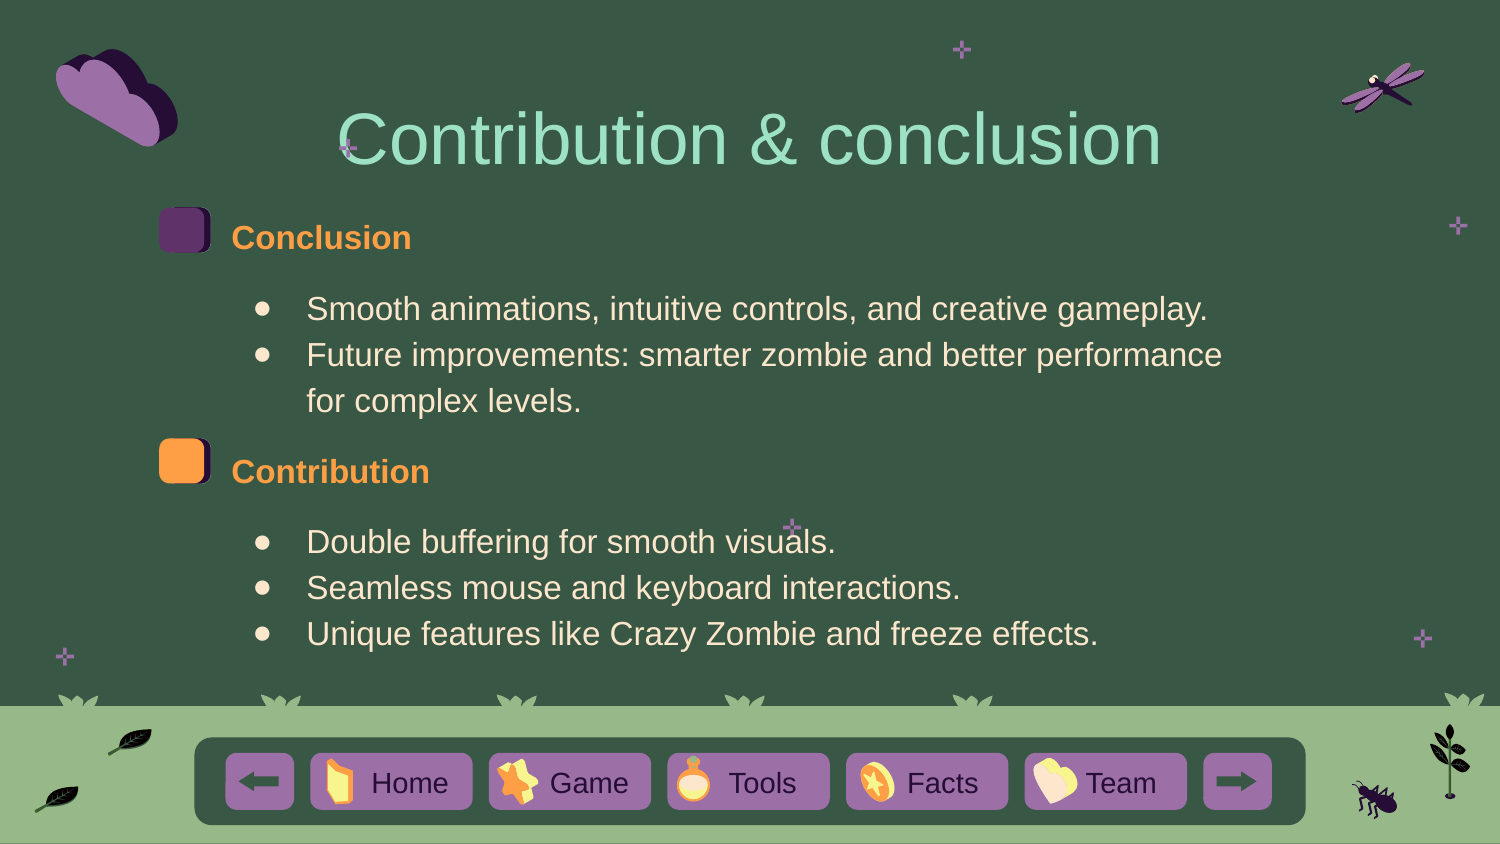

# Contribution & conclusion

Conclusion
Smooth animations, intuitive controls, and creative gameplay.
Future improvements: smarter zombie and better performance for complex levels.
Contribution
Double buffering for smooth visuals.
Seamless mouse and keyboard interactions.
Unique features like Crazy Zombie and freeze effects.

Team
Home
Game
Tools
Facts